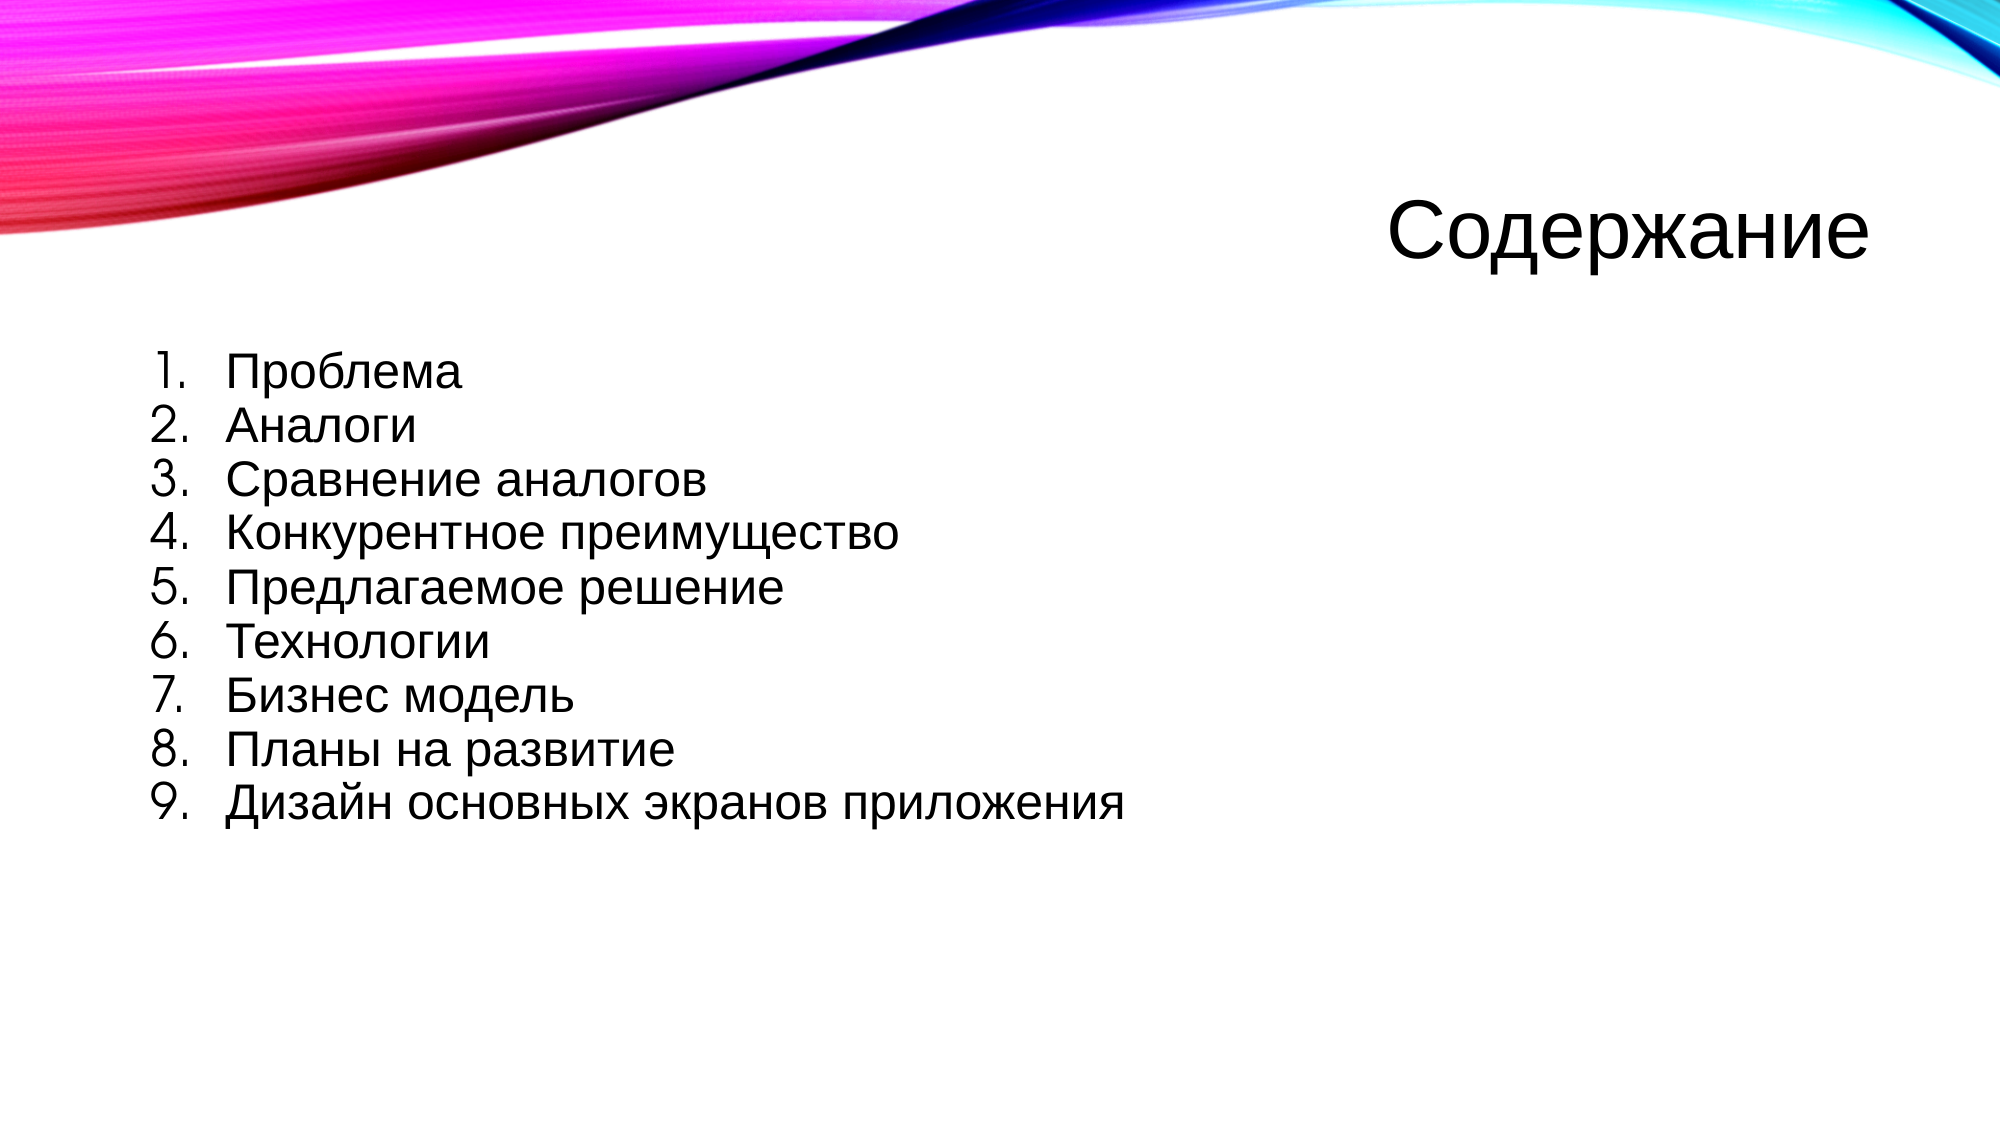

# Содержание
Проблема
Аналоги
Сравнение аналогов
Конкурентное преимущество
Предлагаемое решение
Технологии
Бизнес модель
Планы на развитие
Дизайн основных экранов приложения